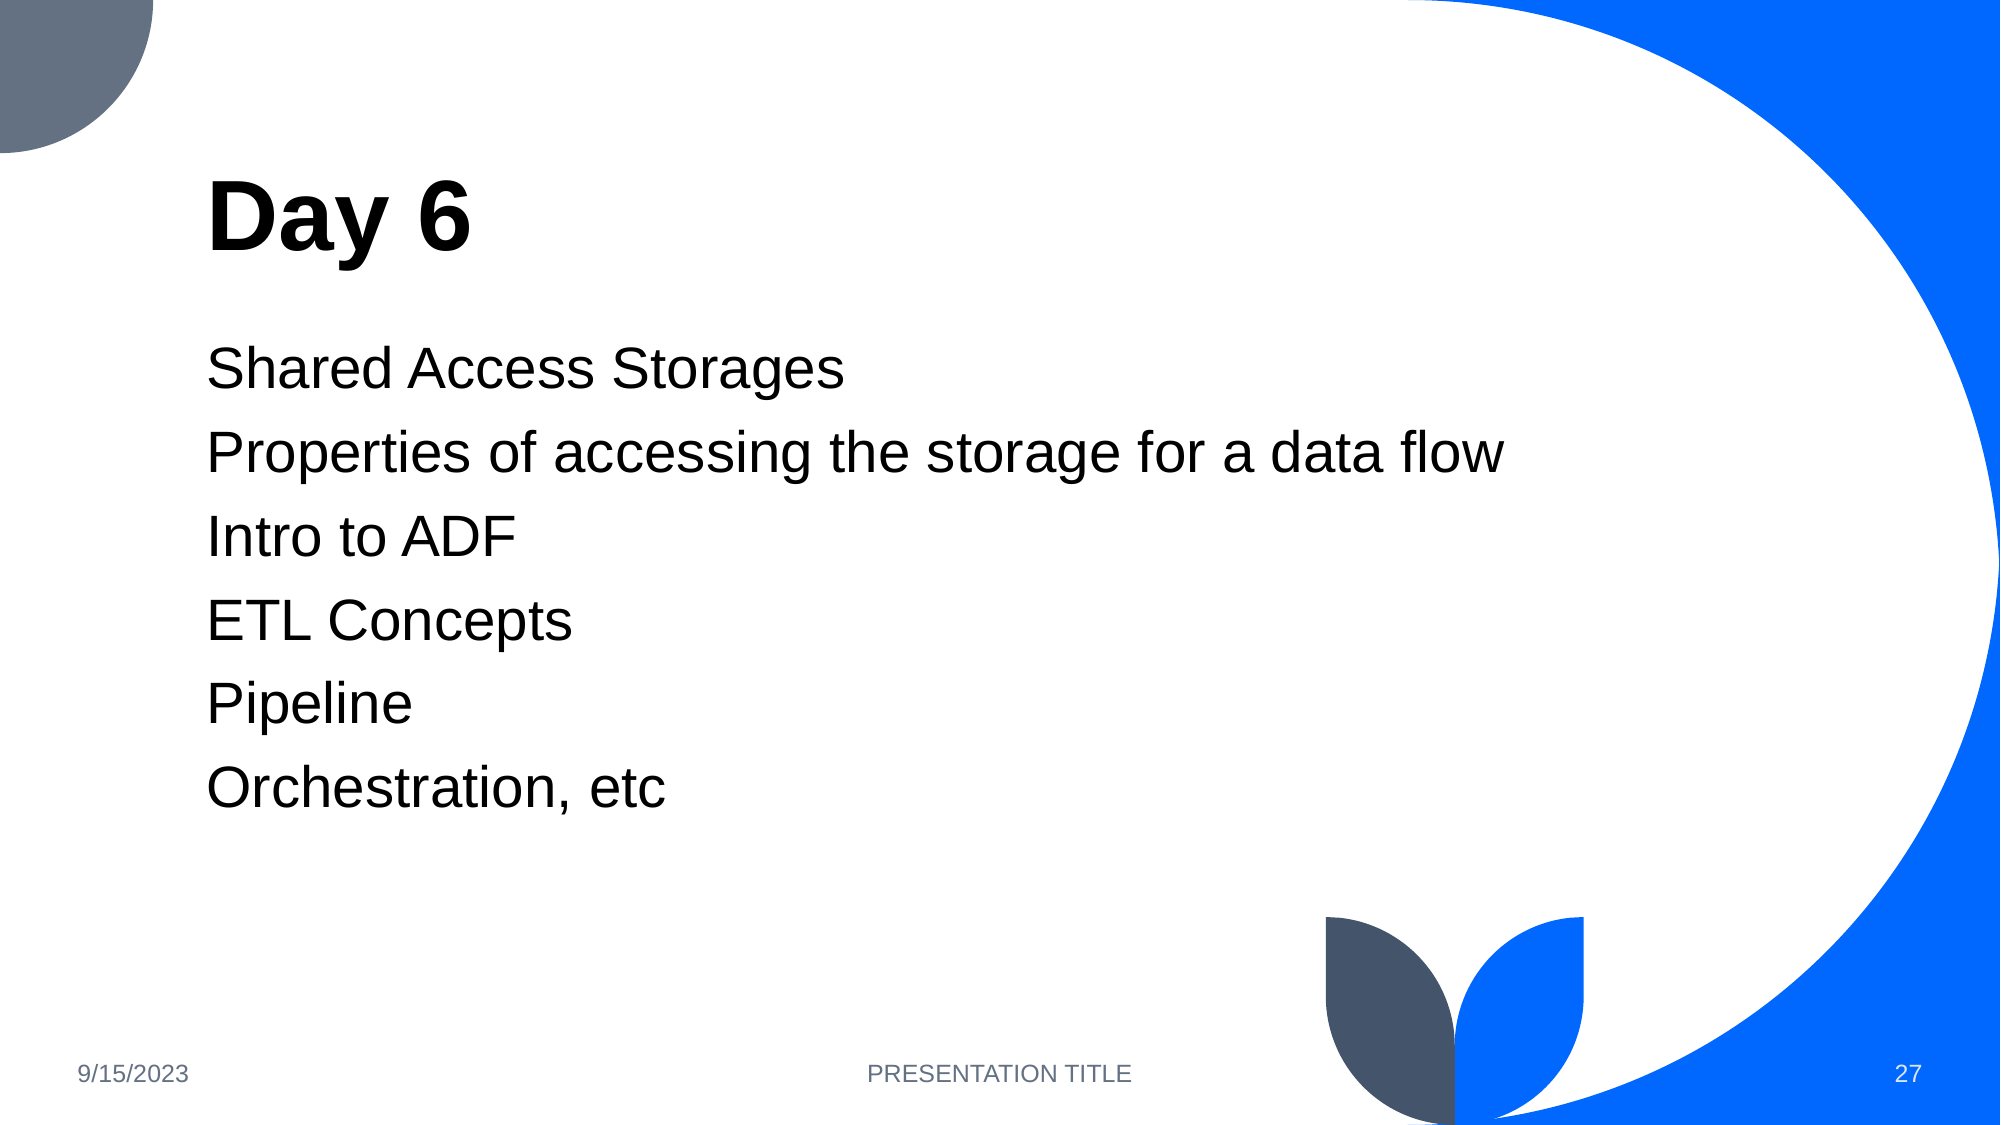

# Day 6
Shared Access Storages
Properties of accessing the storage for a data flow
Intro to ADF
ETL Concepts
Pipeline
Orchestration, etc
9/15/2023
PRESENTATION TITLE
27